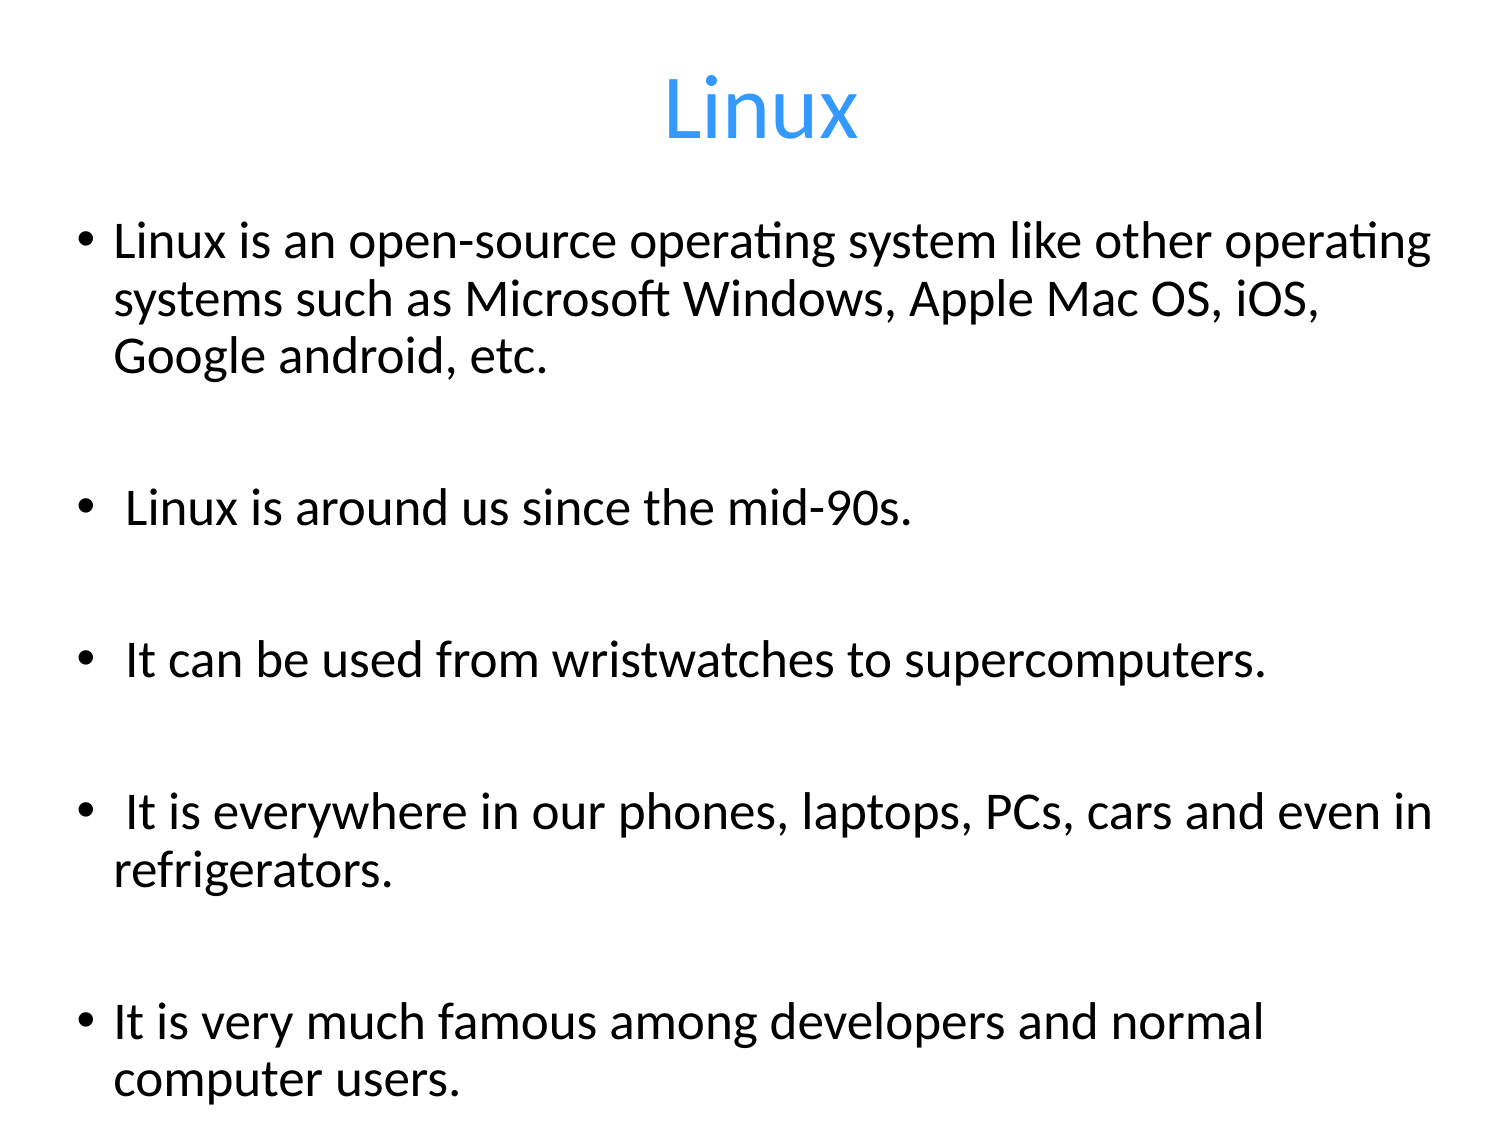

# Linux
Linux is an open-source operating system like other operating systems such as Microsoft Windows, Apple Mac OS, iOS, Google android, etc.

 Linux is around us since the mid-90s.

 It can be used from wristwatches to supercomputers.

 It is everywhere in our phones, laptops, PCs, cars and even in refrigerators.

It is very much famous among developers and normal computer users.